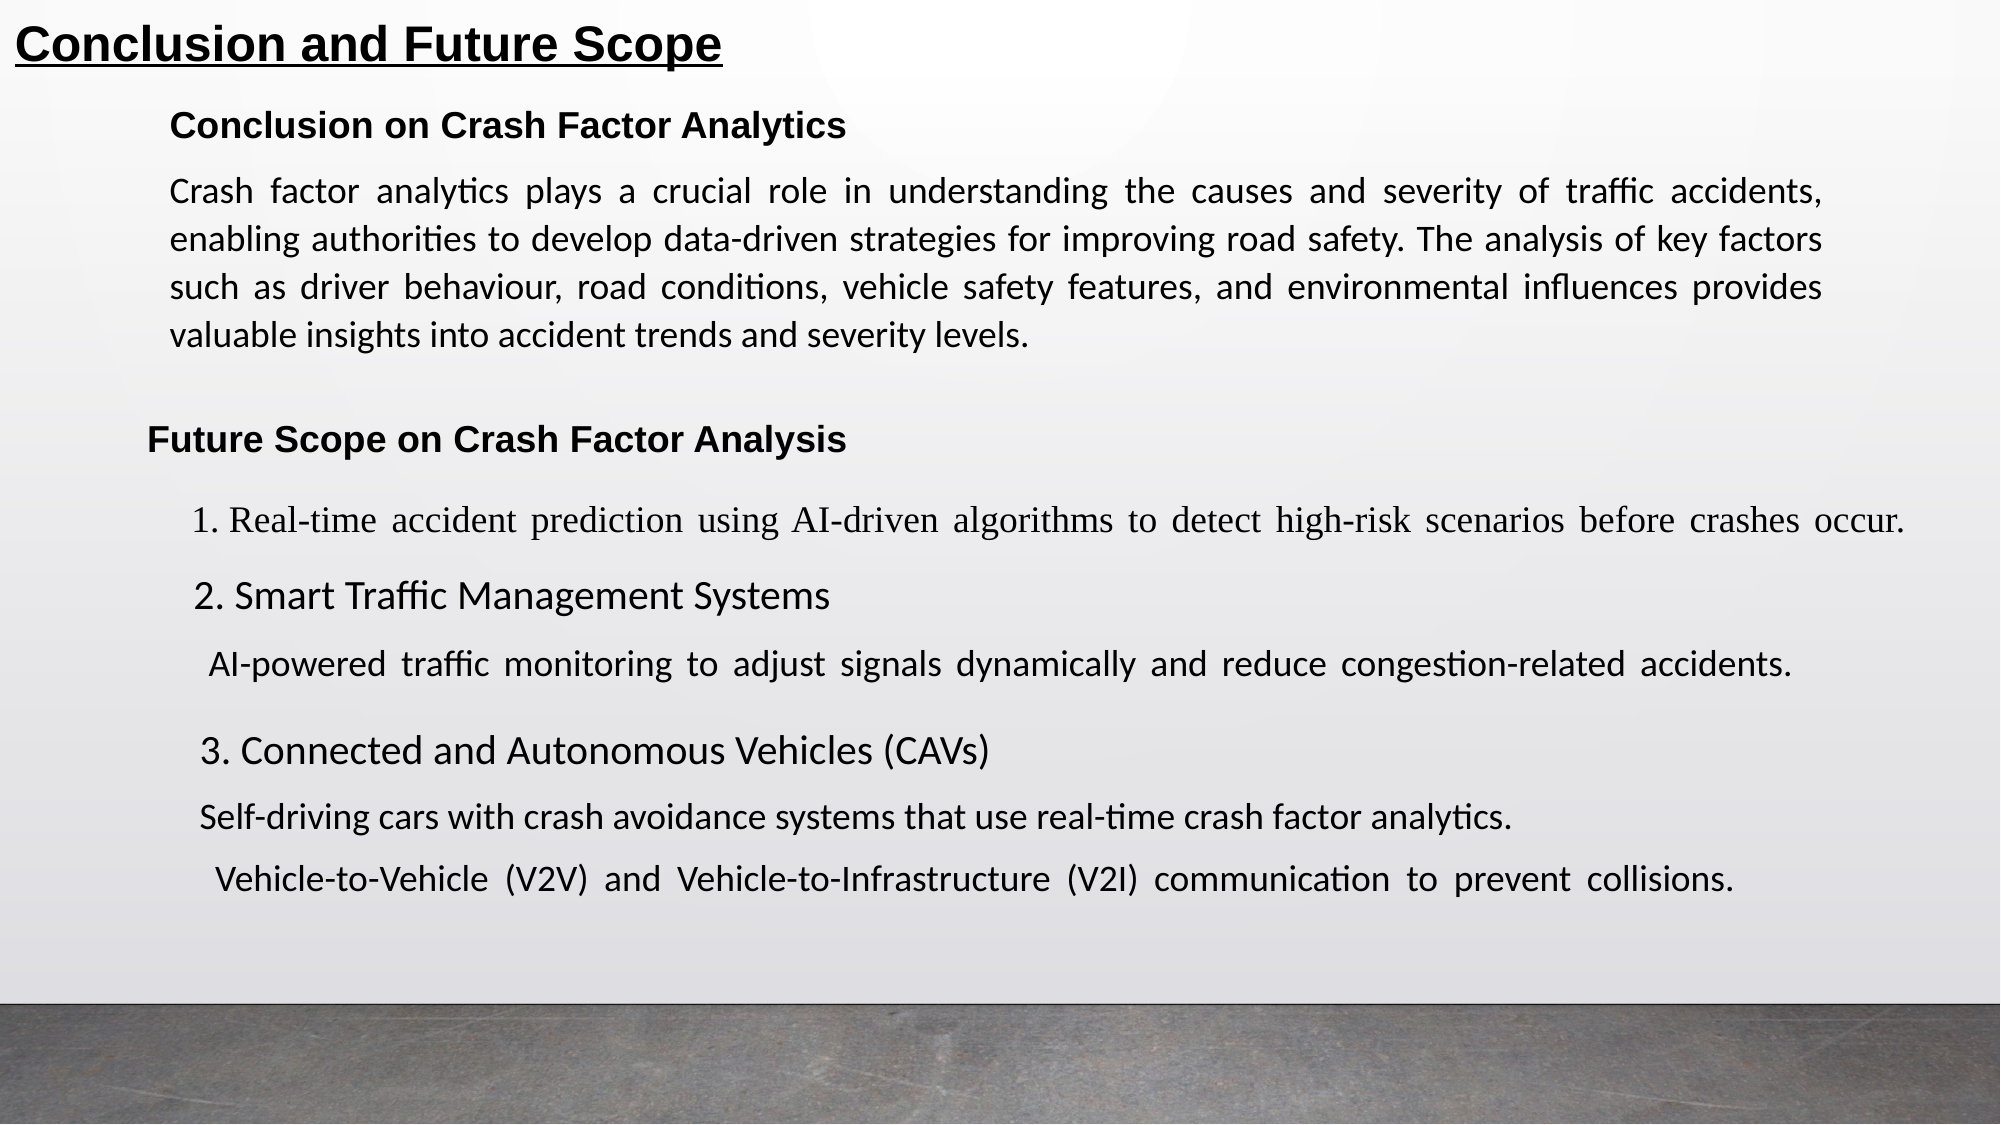

Conclusion and Future Scope
Conclusion on Crash Factor Analytics
Crash factor analytics plays a crucial role in understanding the causes and severity of traffic accidents, enabling authorities to develop data-driven strategies for improving road safety. The analysis of key factors such as driver behaviour, road conditions, vehicle safety features, and environmental influences provides valuable insights into accident trends and severity levels.
Future Scope on Crash Factor Analysis
Real-time accident prediction using AI-driven algorithms to detect high-risk scenarios before crashes occur.
2. Smart Traffic Management Systems
 AI-powered traffic monitoring to adjust signals dynamically and reduce congestion-related accidents.
3. Connected and Autonomous Vehicles (CAVs)
Self-driving cars with crash avoidance systems that use real-time crash factor analytics.
 Vehicle-to-Vehicle (V2V) and Vehicle-to-Infrastructure (V2I) communication to prevent collisions.